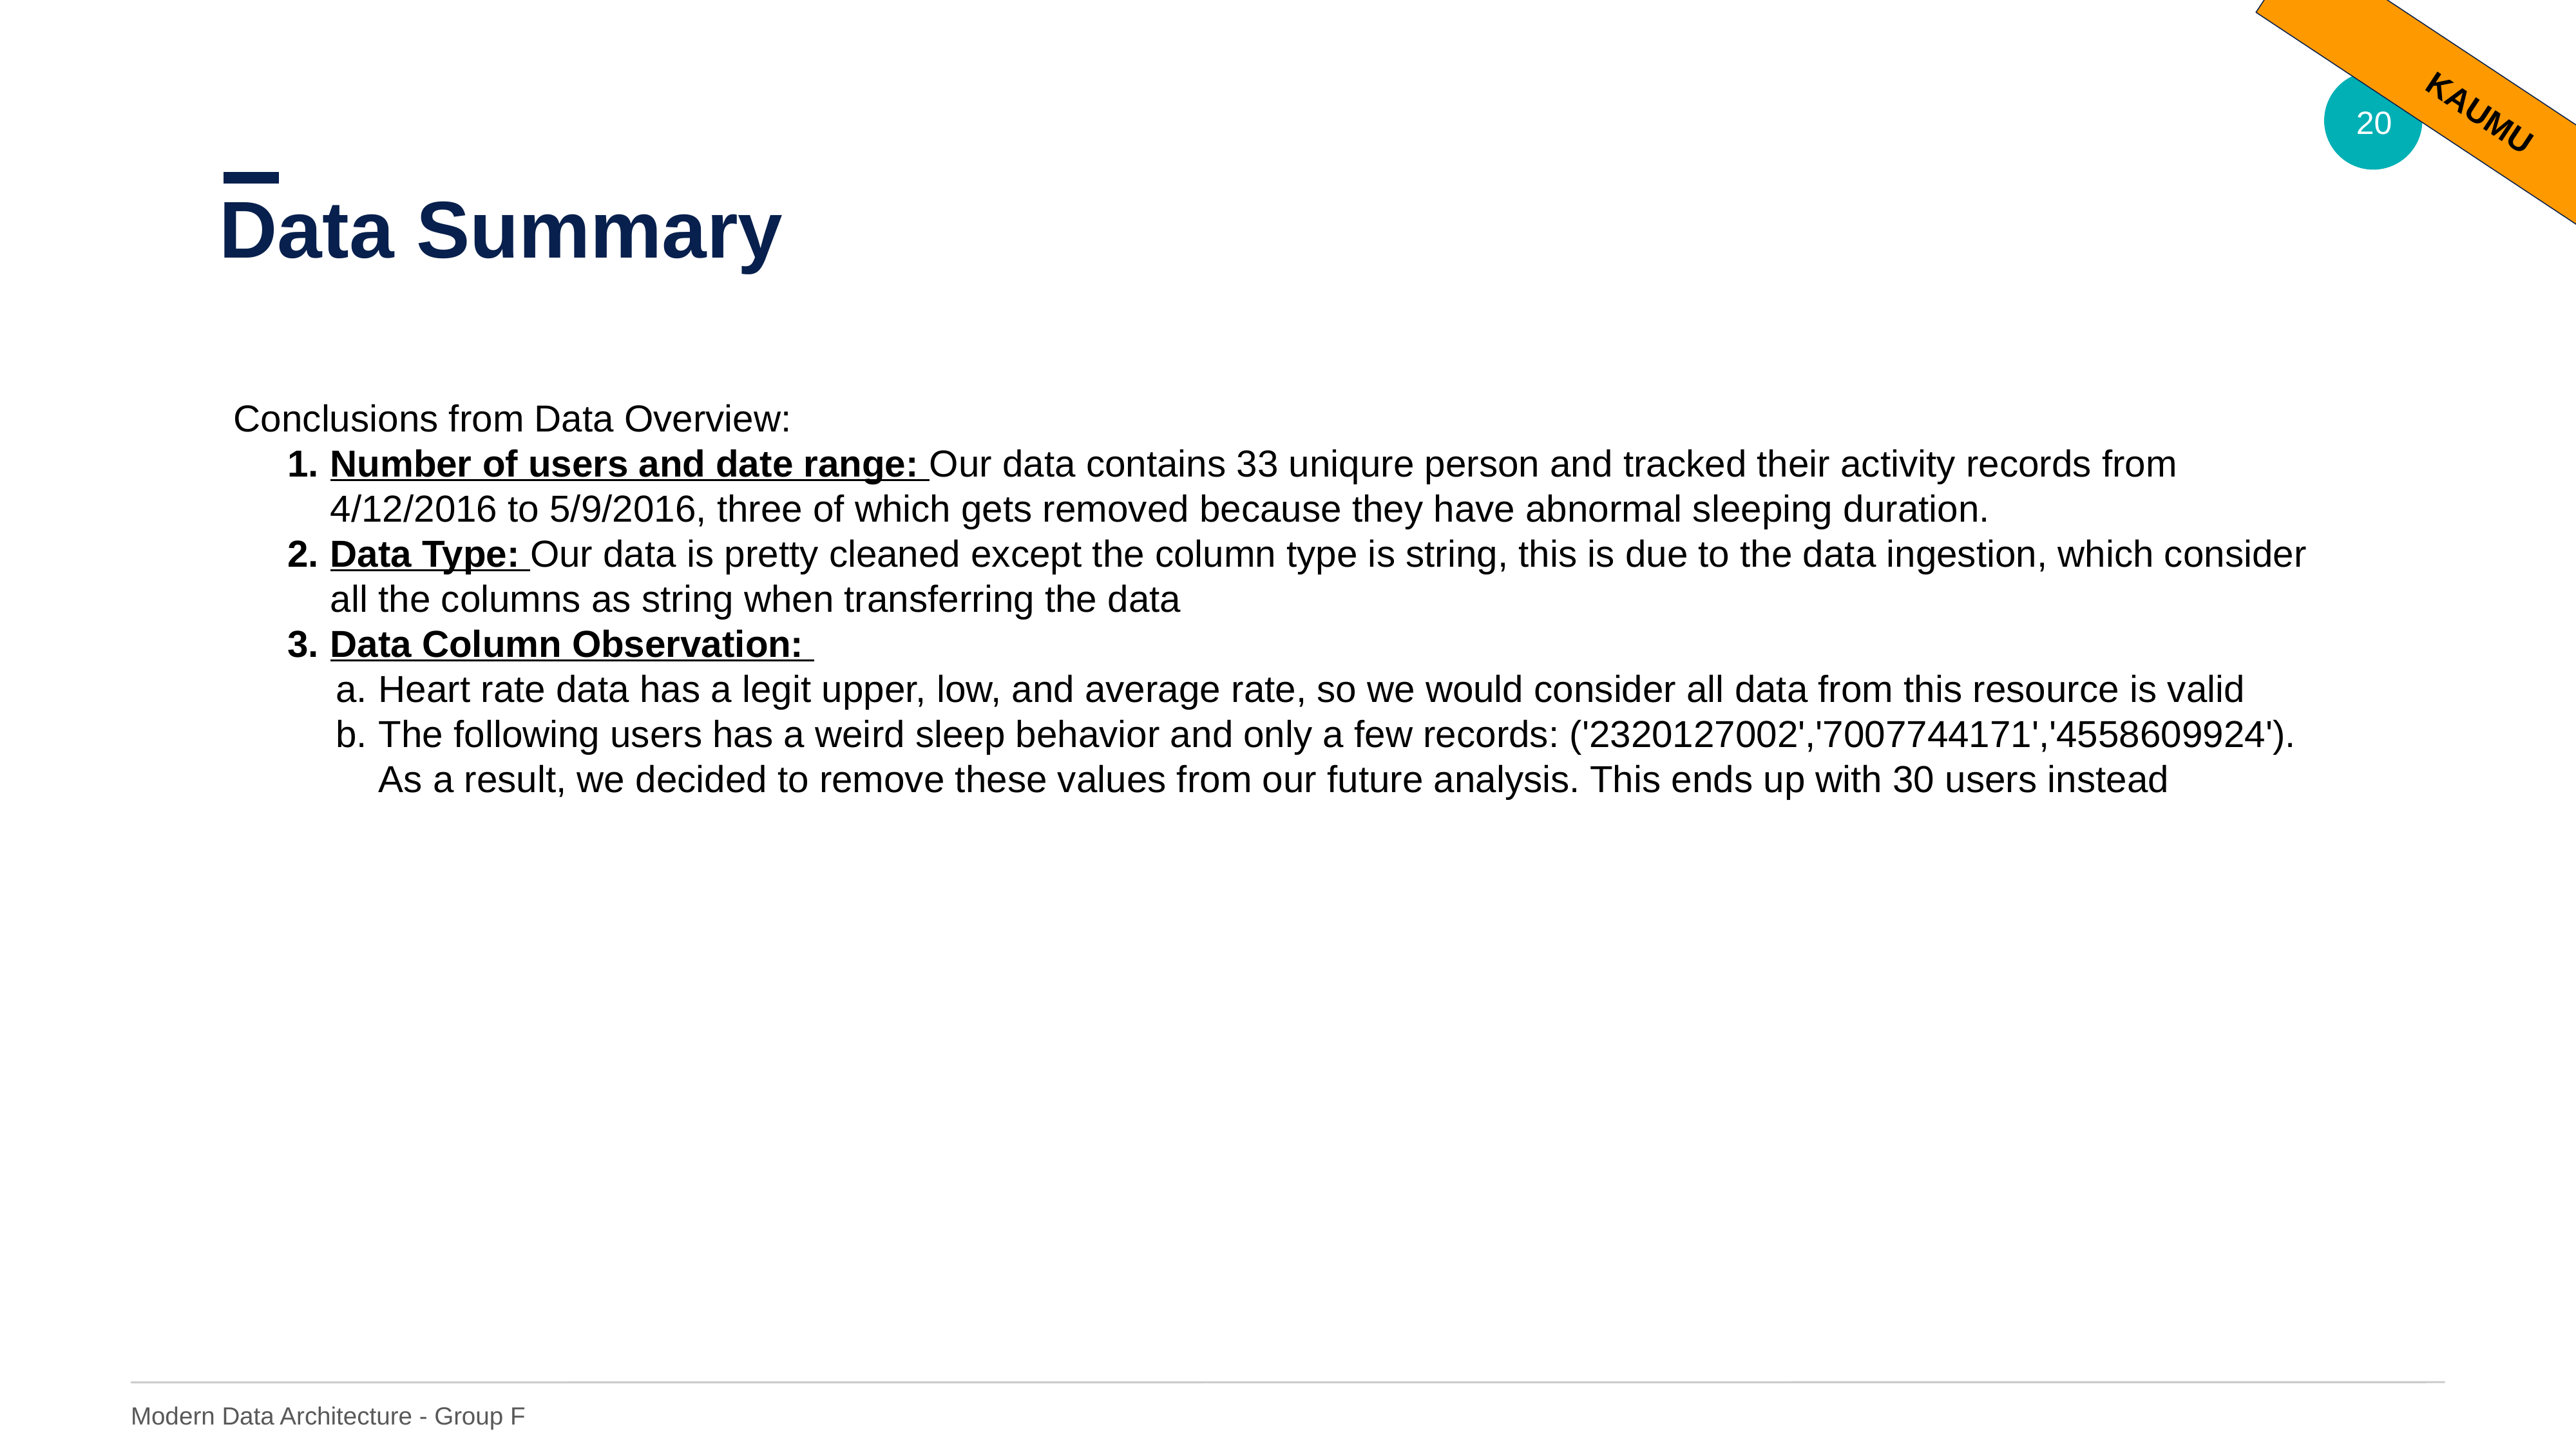

KAUMU

Data Summary
Conclusions from Data Overview:
Number of users and date range: Our data contains 33 uniqure person and tracked their activity records from 4/12/2016 to 5/9/2016, three of which gets removed because they have abnormal sleeping duration.
Data Type: Our data is pretty cleaned except the column type is string, this is due to the data ingestion, which consider all the columns as string when transferring the data
Data Column Observation:
Heart rate data has a legit upper, low, and average rate, so we would consider all data from this resource is valid
The following users has a weird sleep behavior and only a few records: ('2320127002','7007744171','4558609924'). As a result, we decided to remove these values from our future analysis. This ends up with 30 users instead